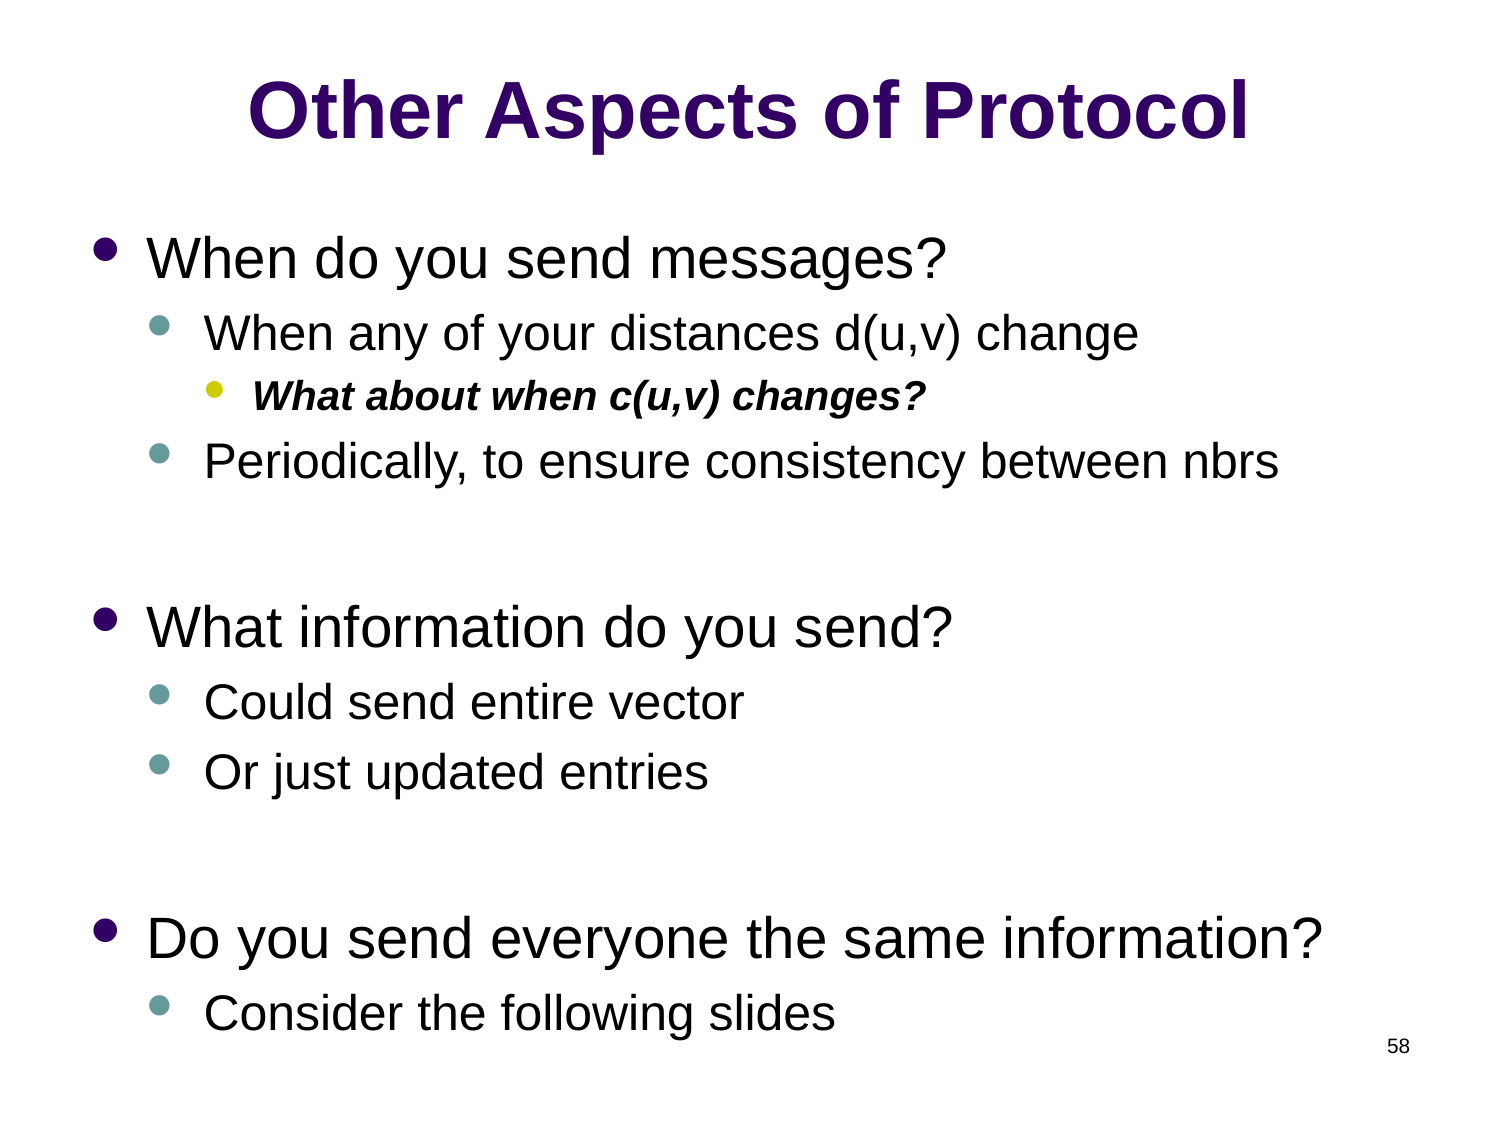

# Other Aspects of Protocol
When do you send messages?
When any of your distances d(u,v) change
What about when c(u,v) changes?
Periodically, to ensure consistency between nbrs

What information do you send?
Could send entire vector
Or just updated entries

Do you send everyone the same information?
Consider the following slides
58